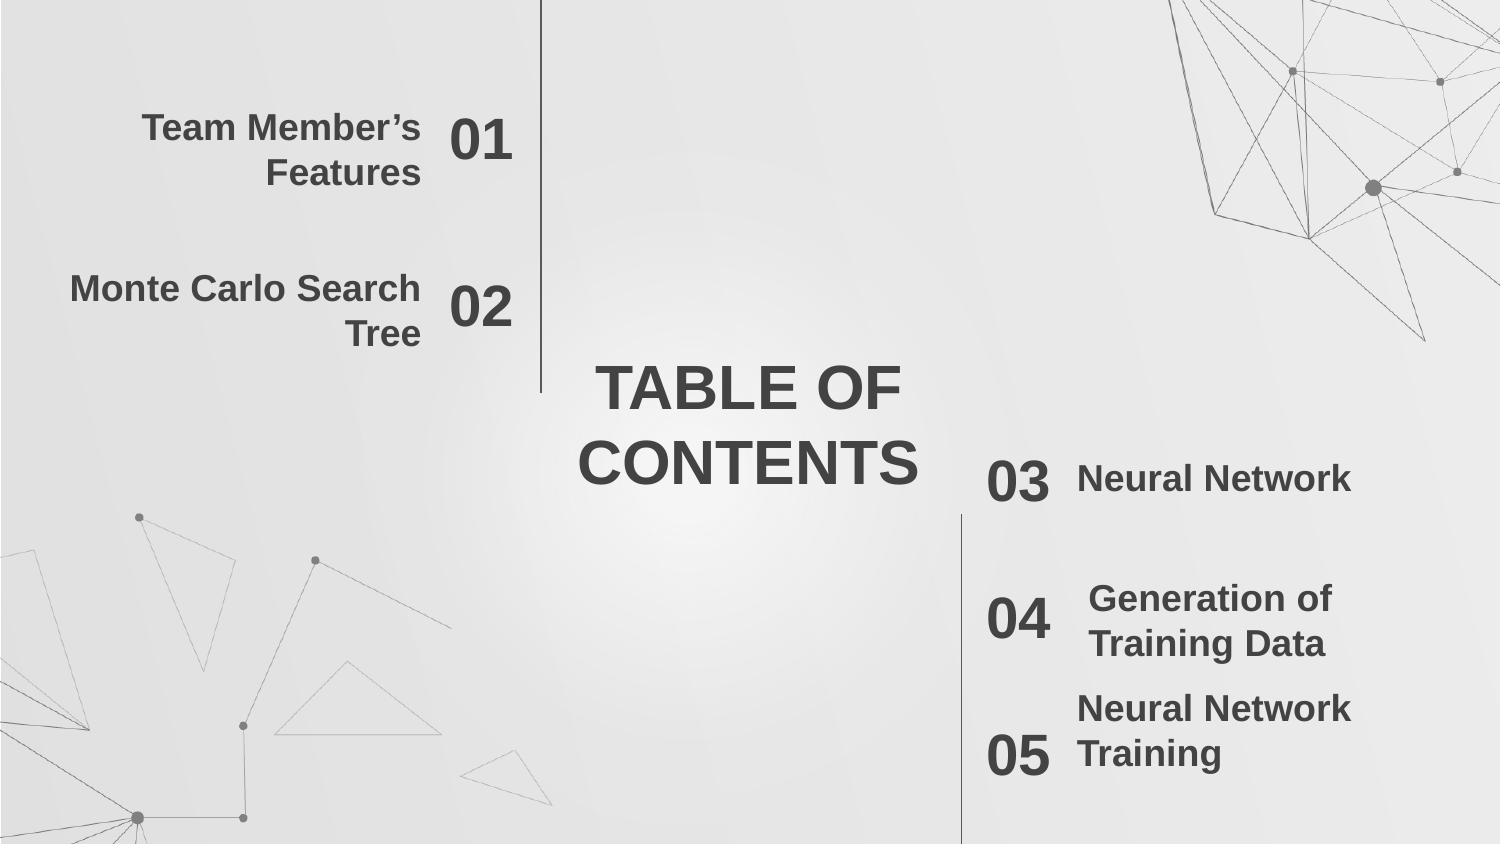

01
Team Member’s Features
02
Monte Carlo Search Tree
# TABLE OF CONTENTS
Neural Network
03
04
Generation of Training Data
Neural Network Training
05